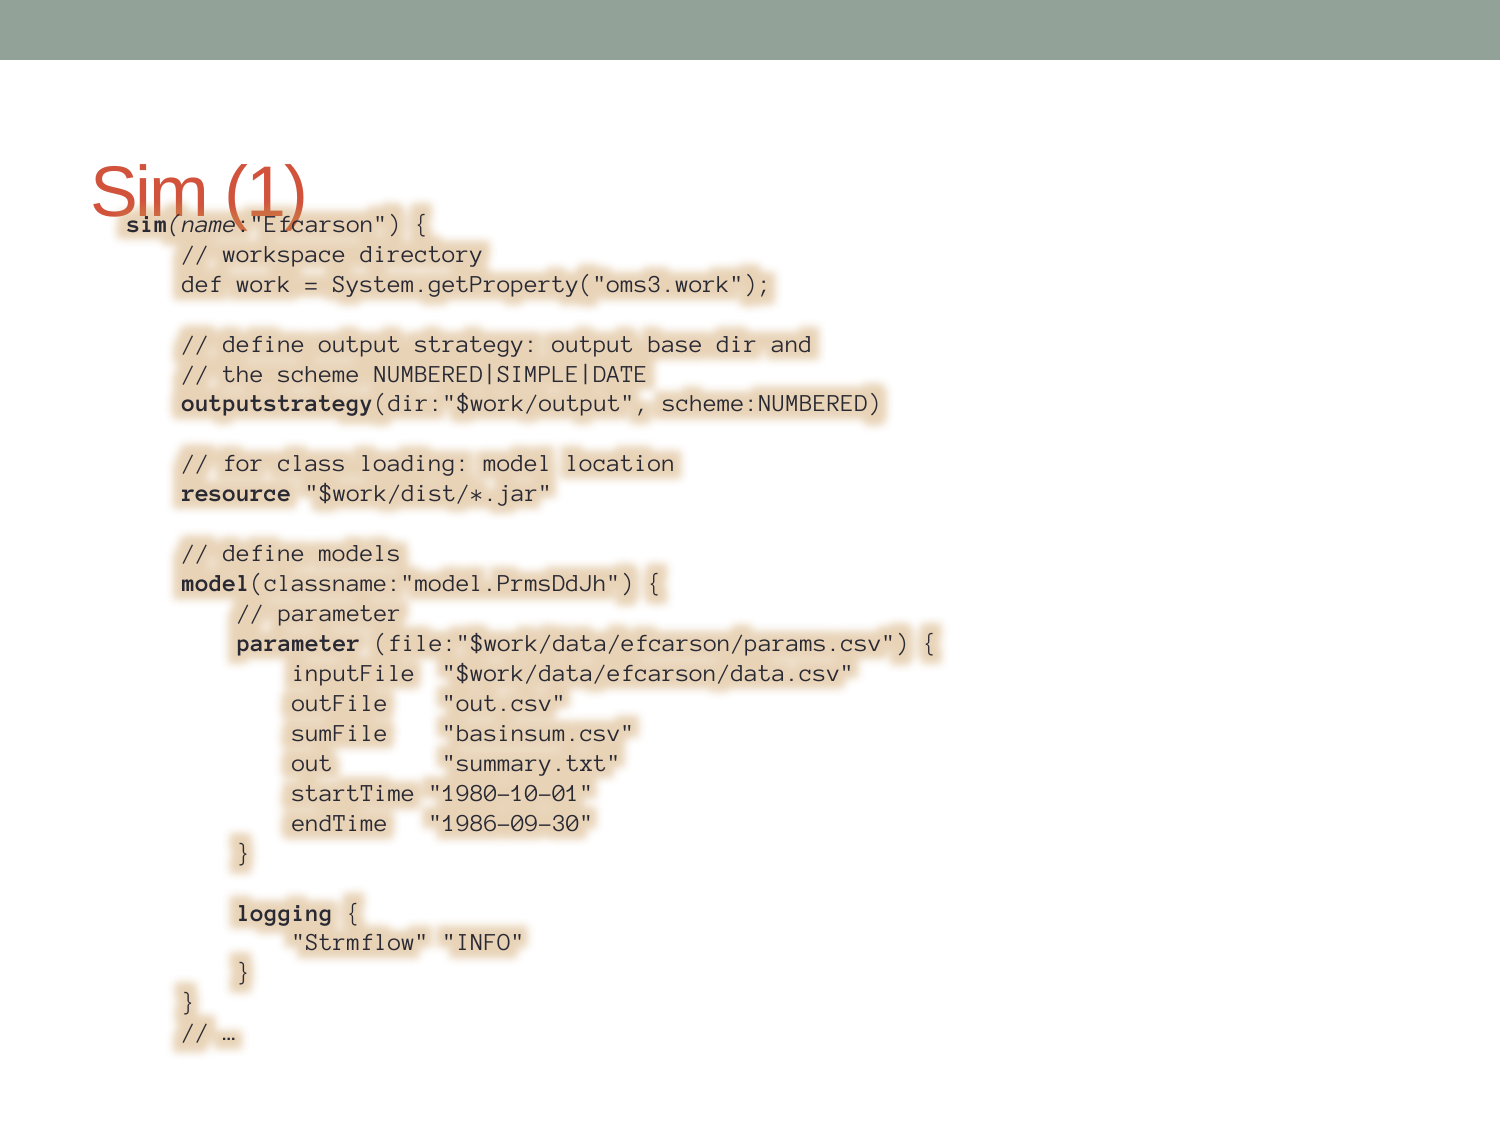

# Sim (1)
sim(name:"Efcarson") {
    // workspace directory
    def work = System.getProperty("oms3.work");

    // define output strategy: output base dir and
    // the scheme NUMBERED|SIMPLE|DATE
    outputstrategy(dir:"$work/output", scheme:NUMBERED)

    // for class loading: model location
    resource "$work/dist/*.jar"

    // define models
    model(classname:"model.PrmsDdJh") {
        // parameter
        parameter (file:"$work/data/efcarson/params.csv") {
            inputFile  "$work/data/efcarson/data.csv"
            outFile    "out.csv"
            sumFile    "basinsum.csv"
            out        "summary.txt"
            startTime "1980-10-01"
            endTime   "1986-09-30"
        }

        logging {
            "Strmflow" "INFO"
        }
    }
    // …
227